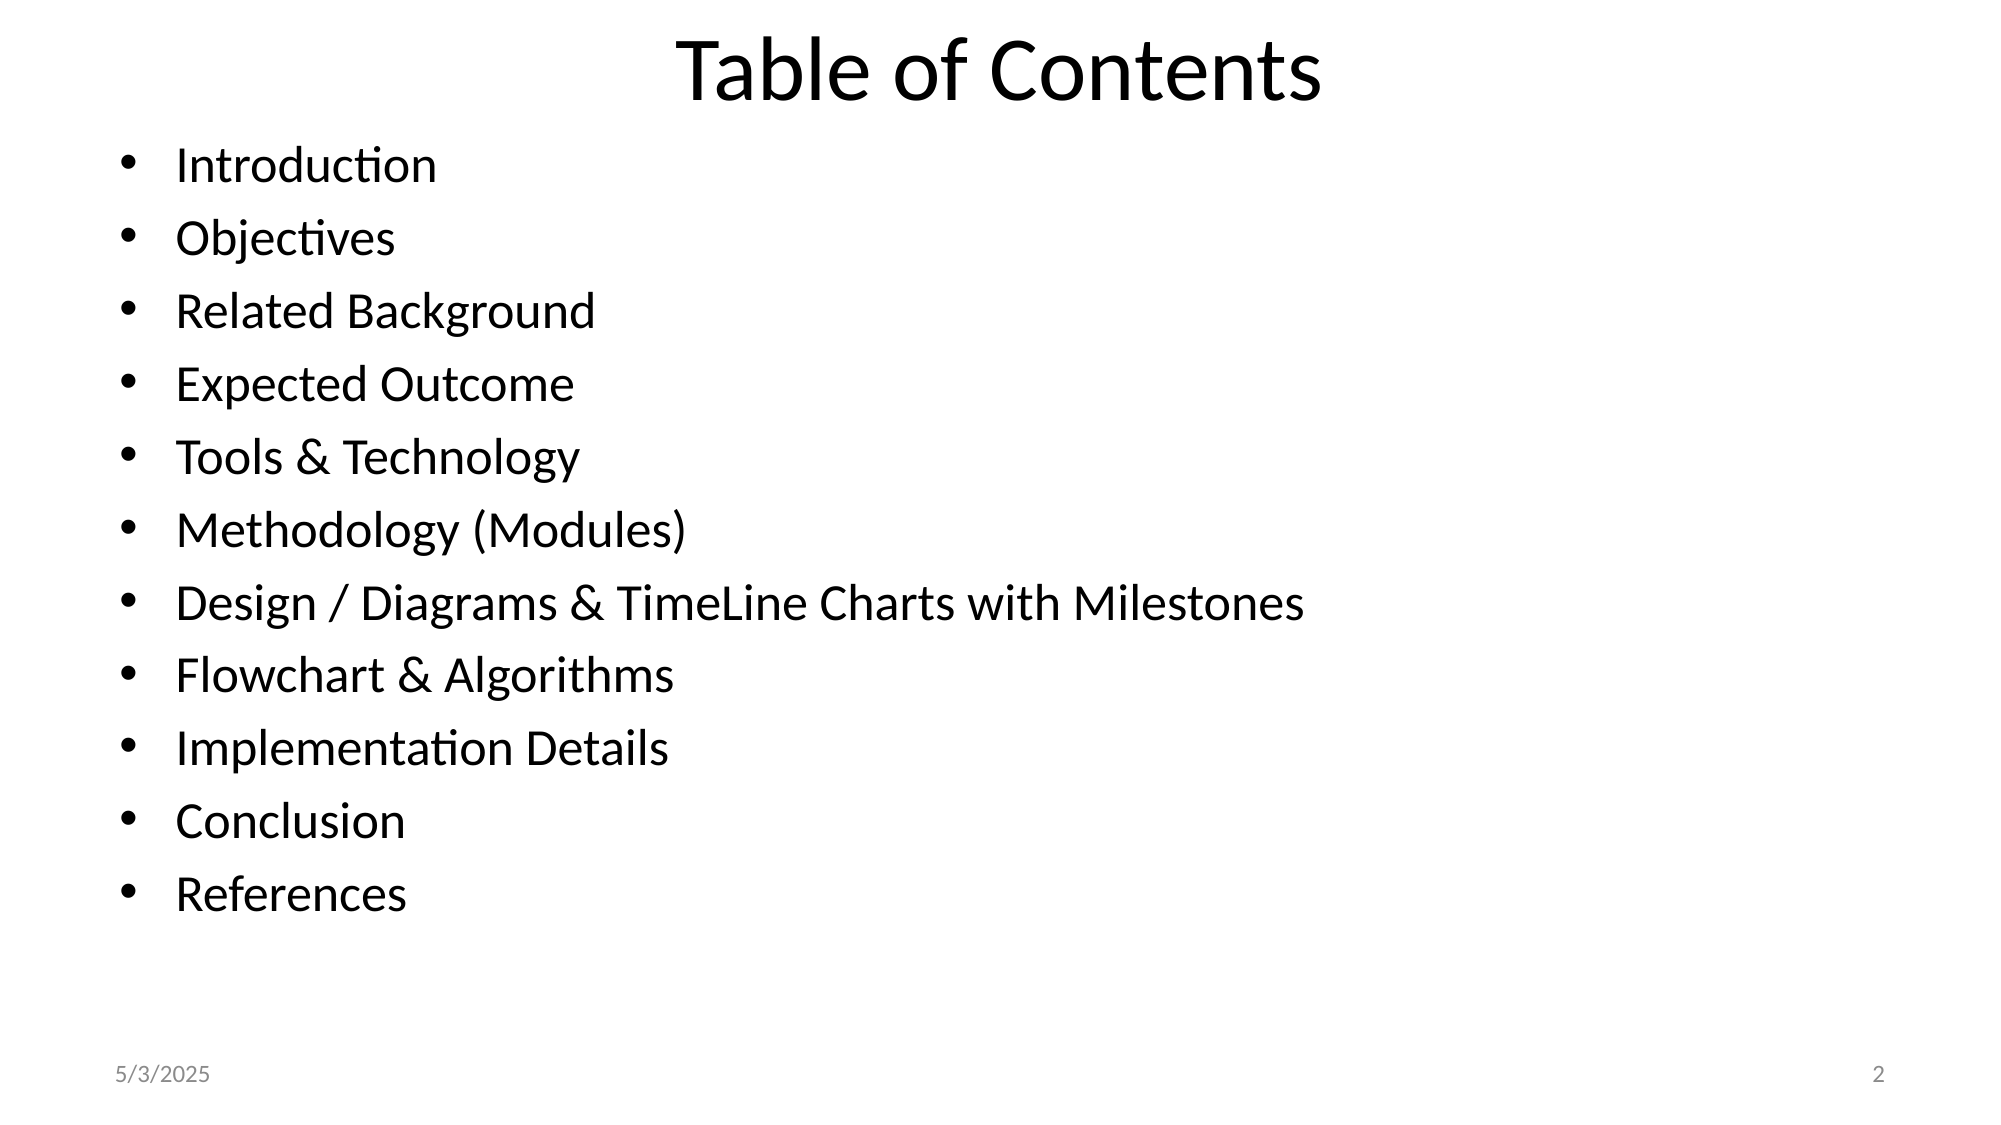

# Table of Contents
Introduction
Objectives
Related Background
Expected Outcome
Tools & Technology
Methodology (Modules)
Design / Diagrams & TimeLine Charts with Milestones
Flowchart & Algorithms
Implementation Details
Conclusion
References
5/3/2025
2